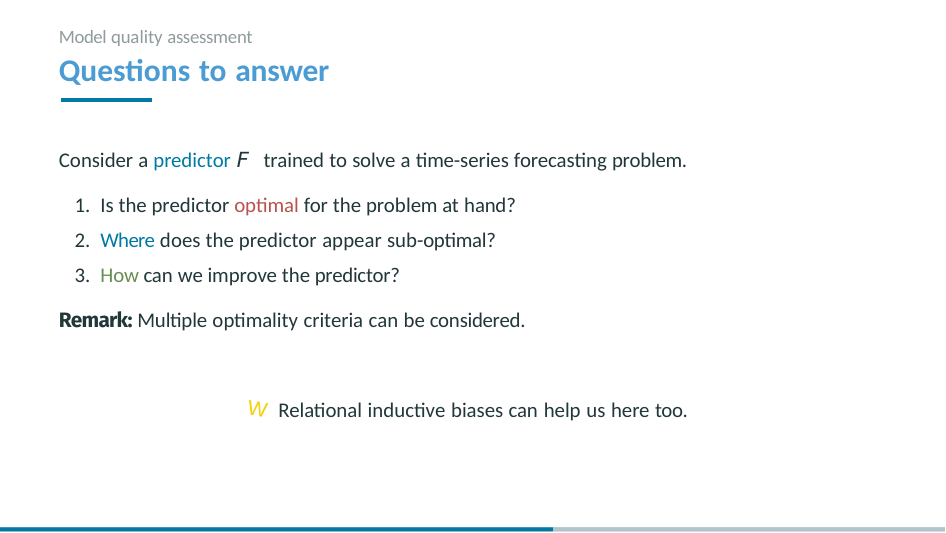

Model quality assessment
# Questions to answer

Consider a predictor F trained to solve a time-series forecasting problem.
Is the predictor optimal for the problem at hand?
Where does the predictor appear sub-optimal?
How can we improve the predictor?
Remark: Multiple optimality criteria can be considered.
Relational inductive biases can help us here too.
W